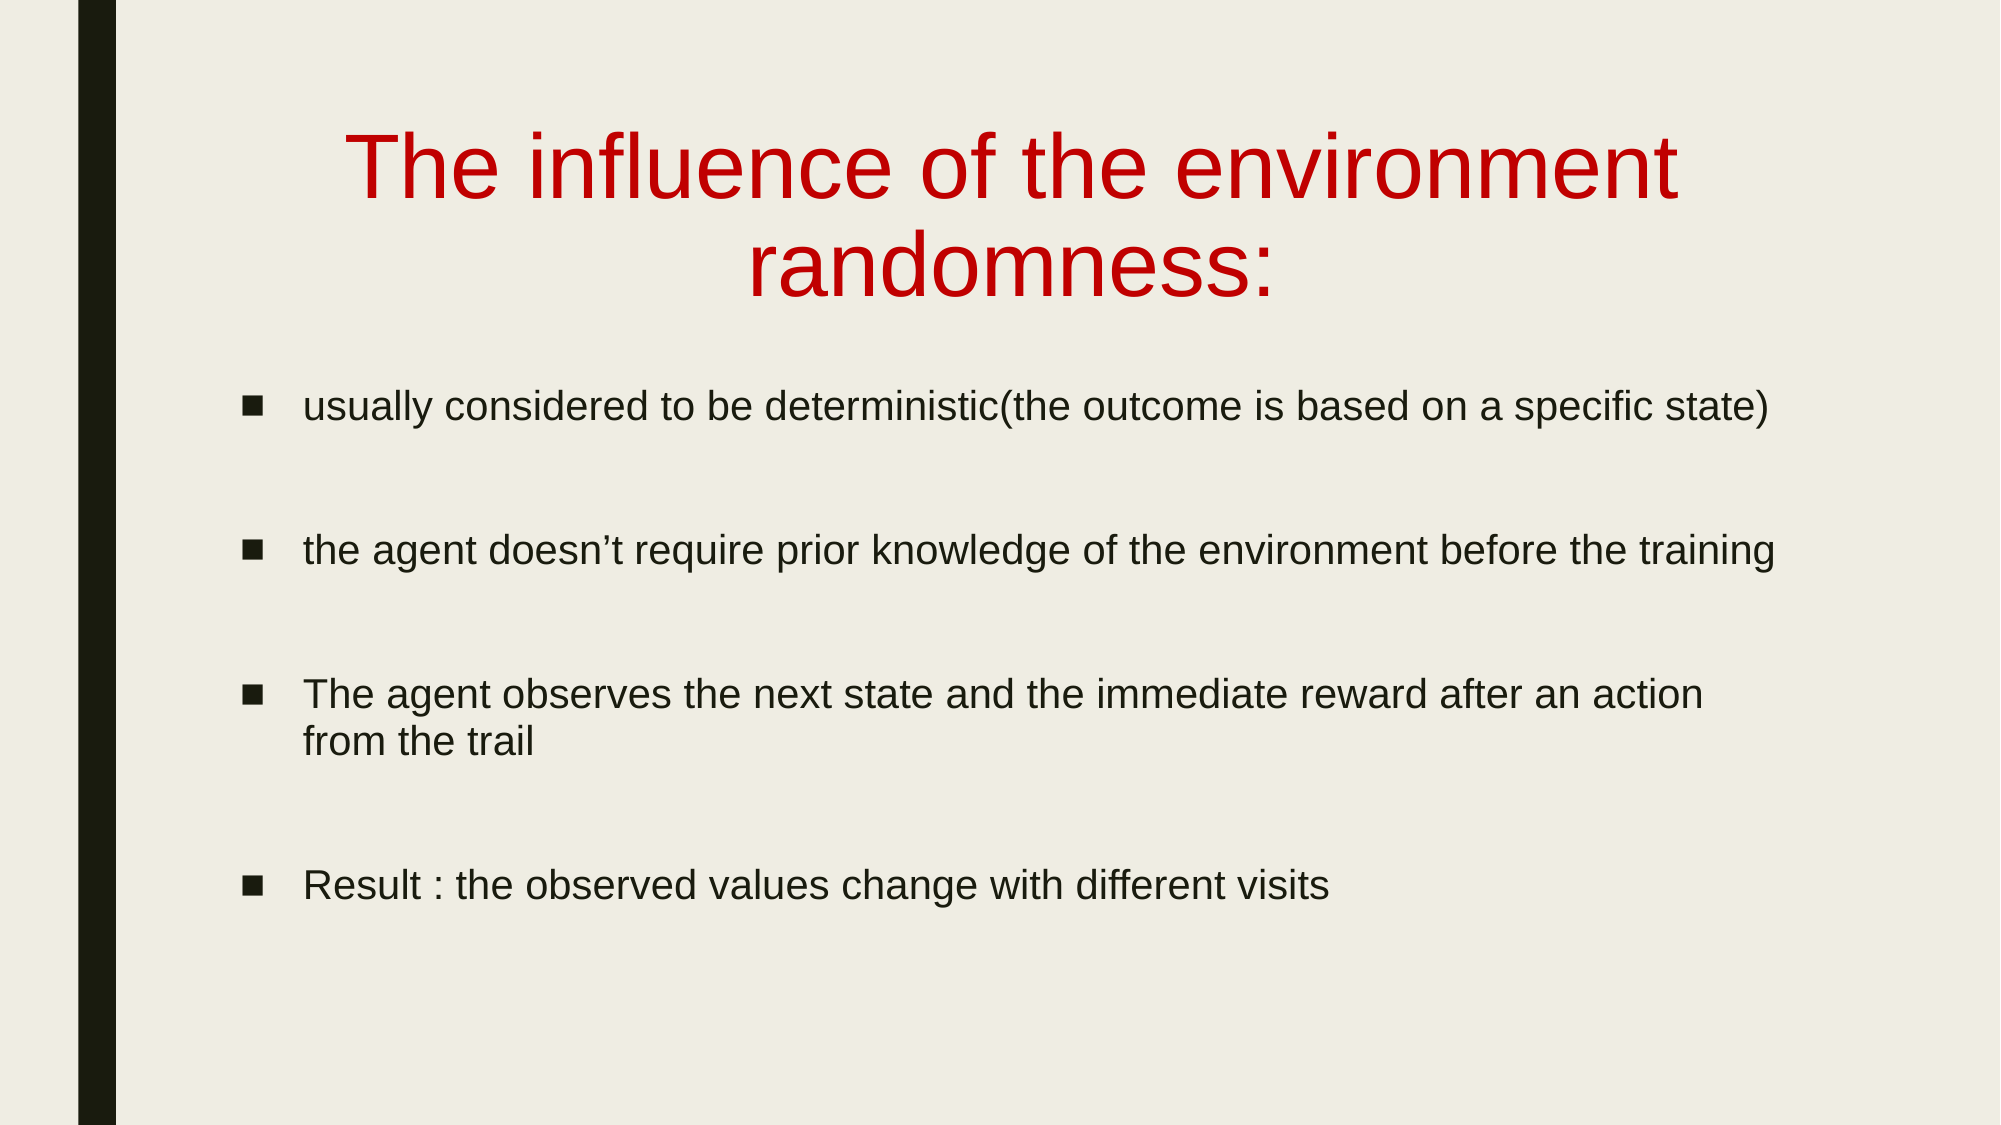

# The influence of the environment randomness:
usually considered to be deterministic(the outcome is based on a specific state)

the agent doesn’t require prior knowledge of the environment before the training

The agent observes the next state and the immediate reward after an action from the trail

Result : the observed values change with different visits